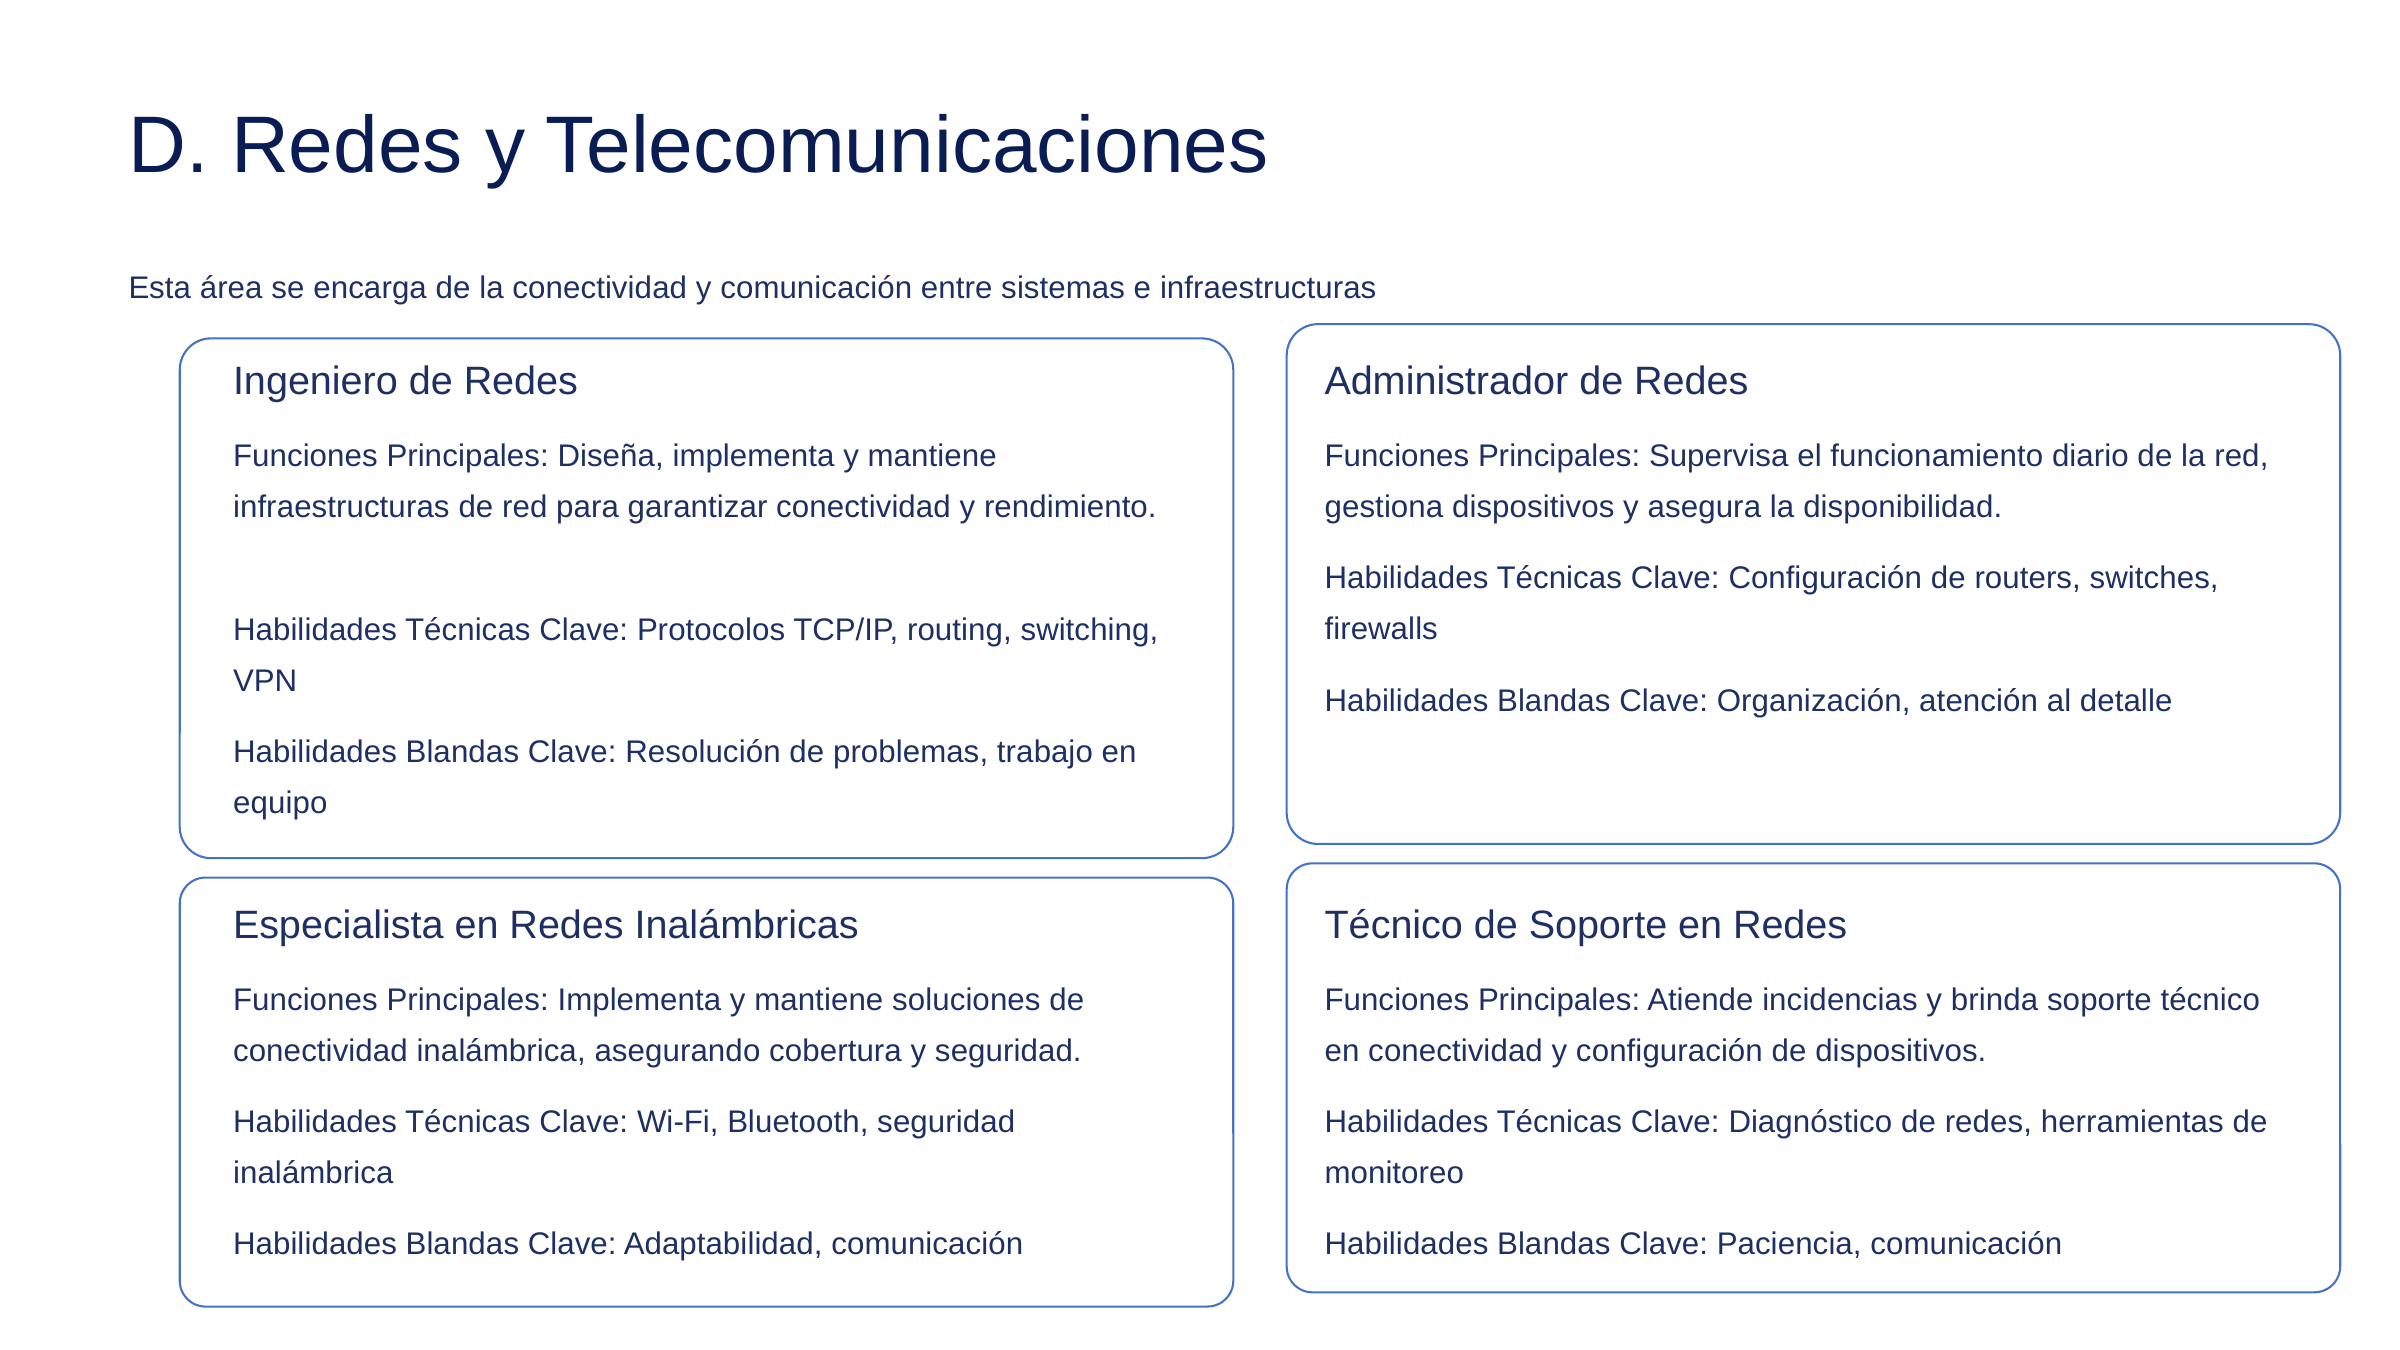

D. Redes y Telecomunicaciones
Esta área se encarga de la conectividad y comunicación entre sistemas e infraestructuras

Ingeniero de Redes
Administrador de Redes
Funciones Principales: Diseña, implementa y mantiene infraestructuras de red para garantizar conectividad y rendimiento.
Funciones Principales: Supervisa el funcionamiento diario de la red, gestiona dispositivos y asegura la disponibilidad.
Habilidades Técnicas Clave: Configuración de routers, switches, firewalls
Habilidades Técnicas Clave: Protocolos TCP/IP, routing, switching, VPN
Habilidades Blandas Clave: Organización, atención al detalle
Habilidades Blandas Clave: Resolución de problemas, trabajo en equipo

Especialista en Redes Inalámbricas
Técnico de Soporte en Redes
Funciones Principales: Implementa y mantiene soluciones de conectividad inalámbrica, asegurando cobertura y seguridad.
Funciones Principales: Atiende incidencias y brinda soporte técnico en conectividad y configuración de dispositivos.
Habilidades Técnicas Clave: Wi-Fi, Bluetooth, seguridad inalámbrica
Habilidades Técnicas Clave: Diagnóstico de redes, herramientas de monitoreo
Habilidades Blandas Clave: Adaptabilidad, comunicación
Habilidades Blandas Clave: Paciencia, comunicación